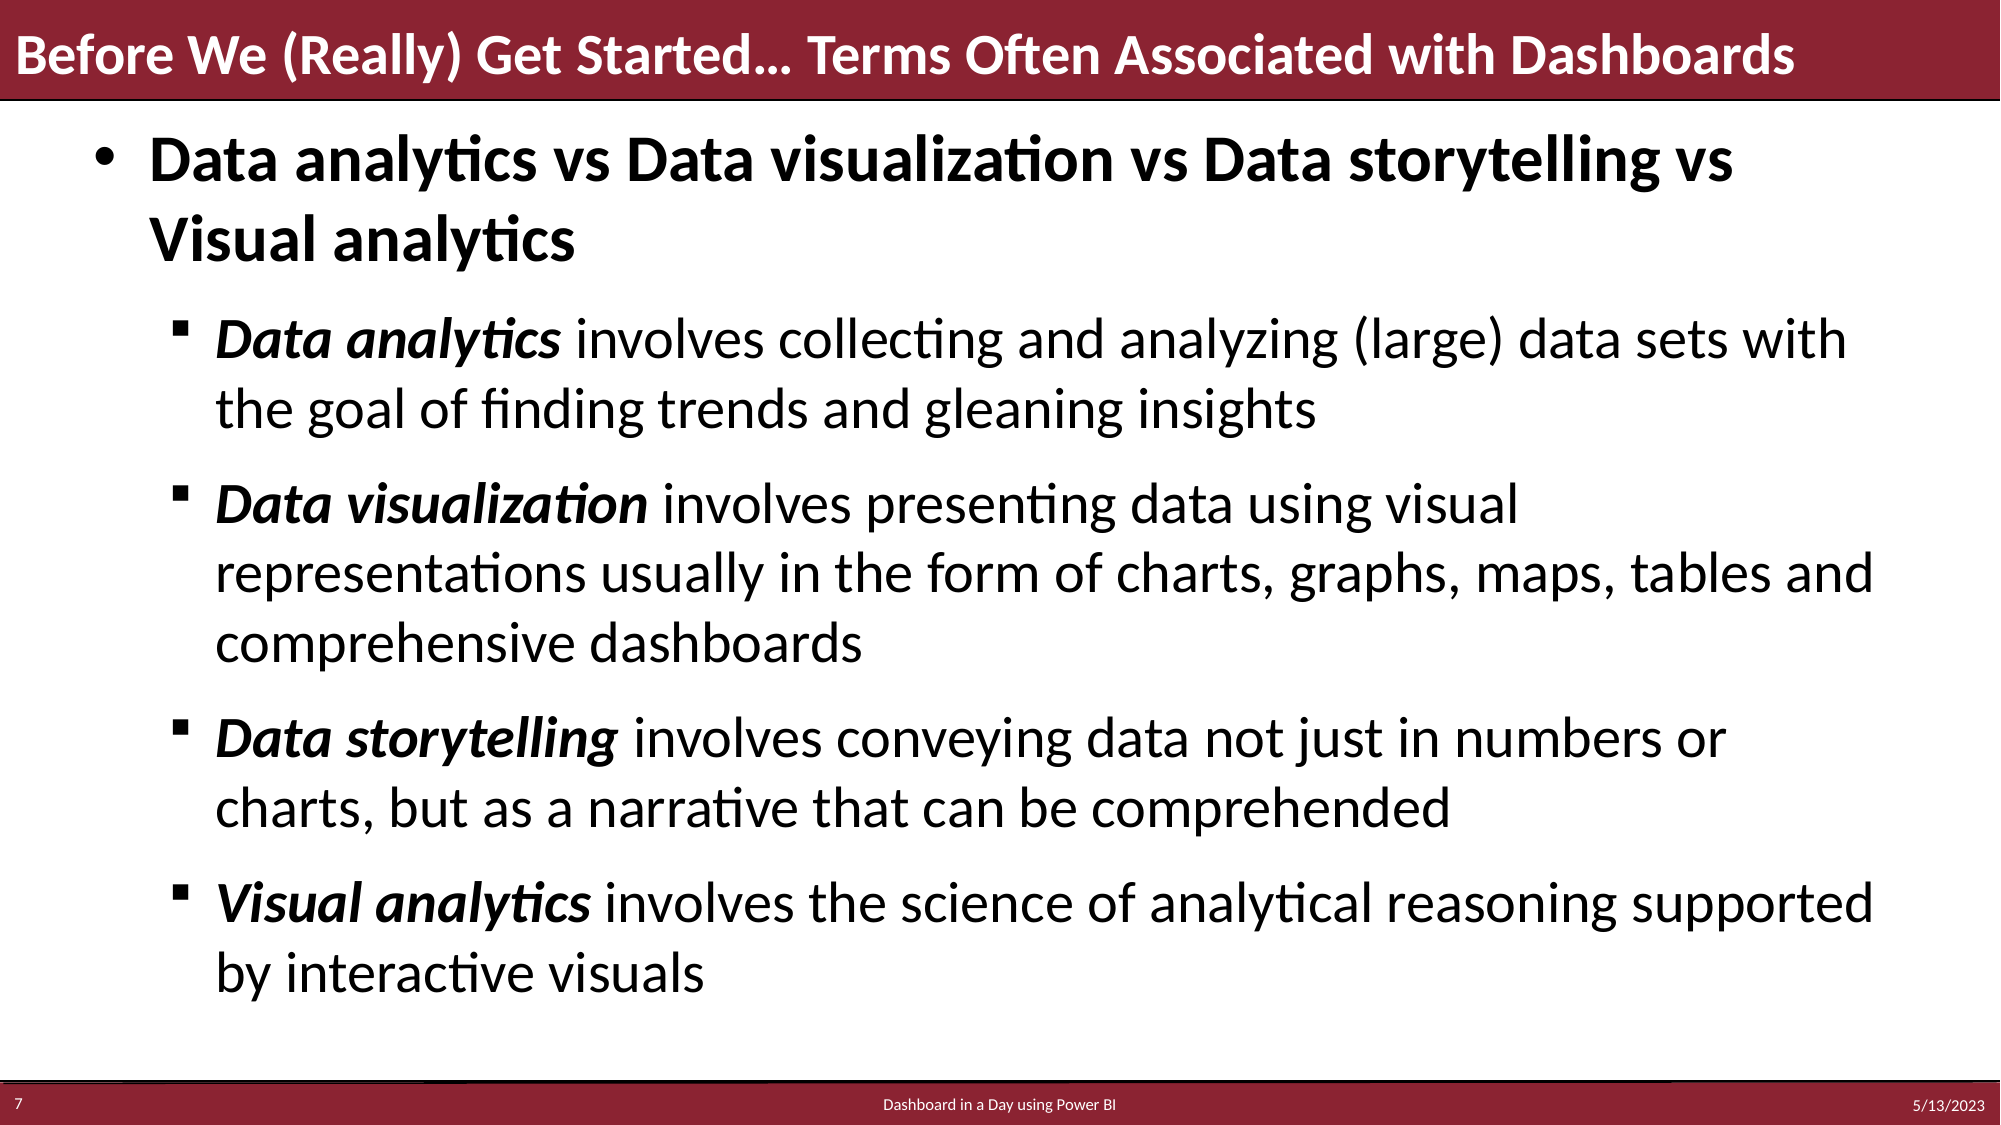

# Before We (Really) Get Started… Terms Often Associated with Dashboards
Data analytics vs Data visualization vs Data storytelling vs Visual analytics
Data analytics involves collecting and analyzing (large) data sets with the goal of finding trends and gleaning insights
Data visualization involves presenting data using visual representations usually in the form of charts, graphs, maps, tables and comprehensive dashboards
Data storytelling involves conveying data not just in numbers or charts, but as a narrative that can be comprehended
Visual analytics involves the science of analytical reasoning supported by interactive visuals

7
5/13/2023